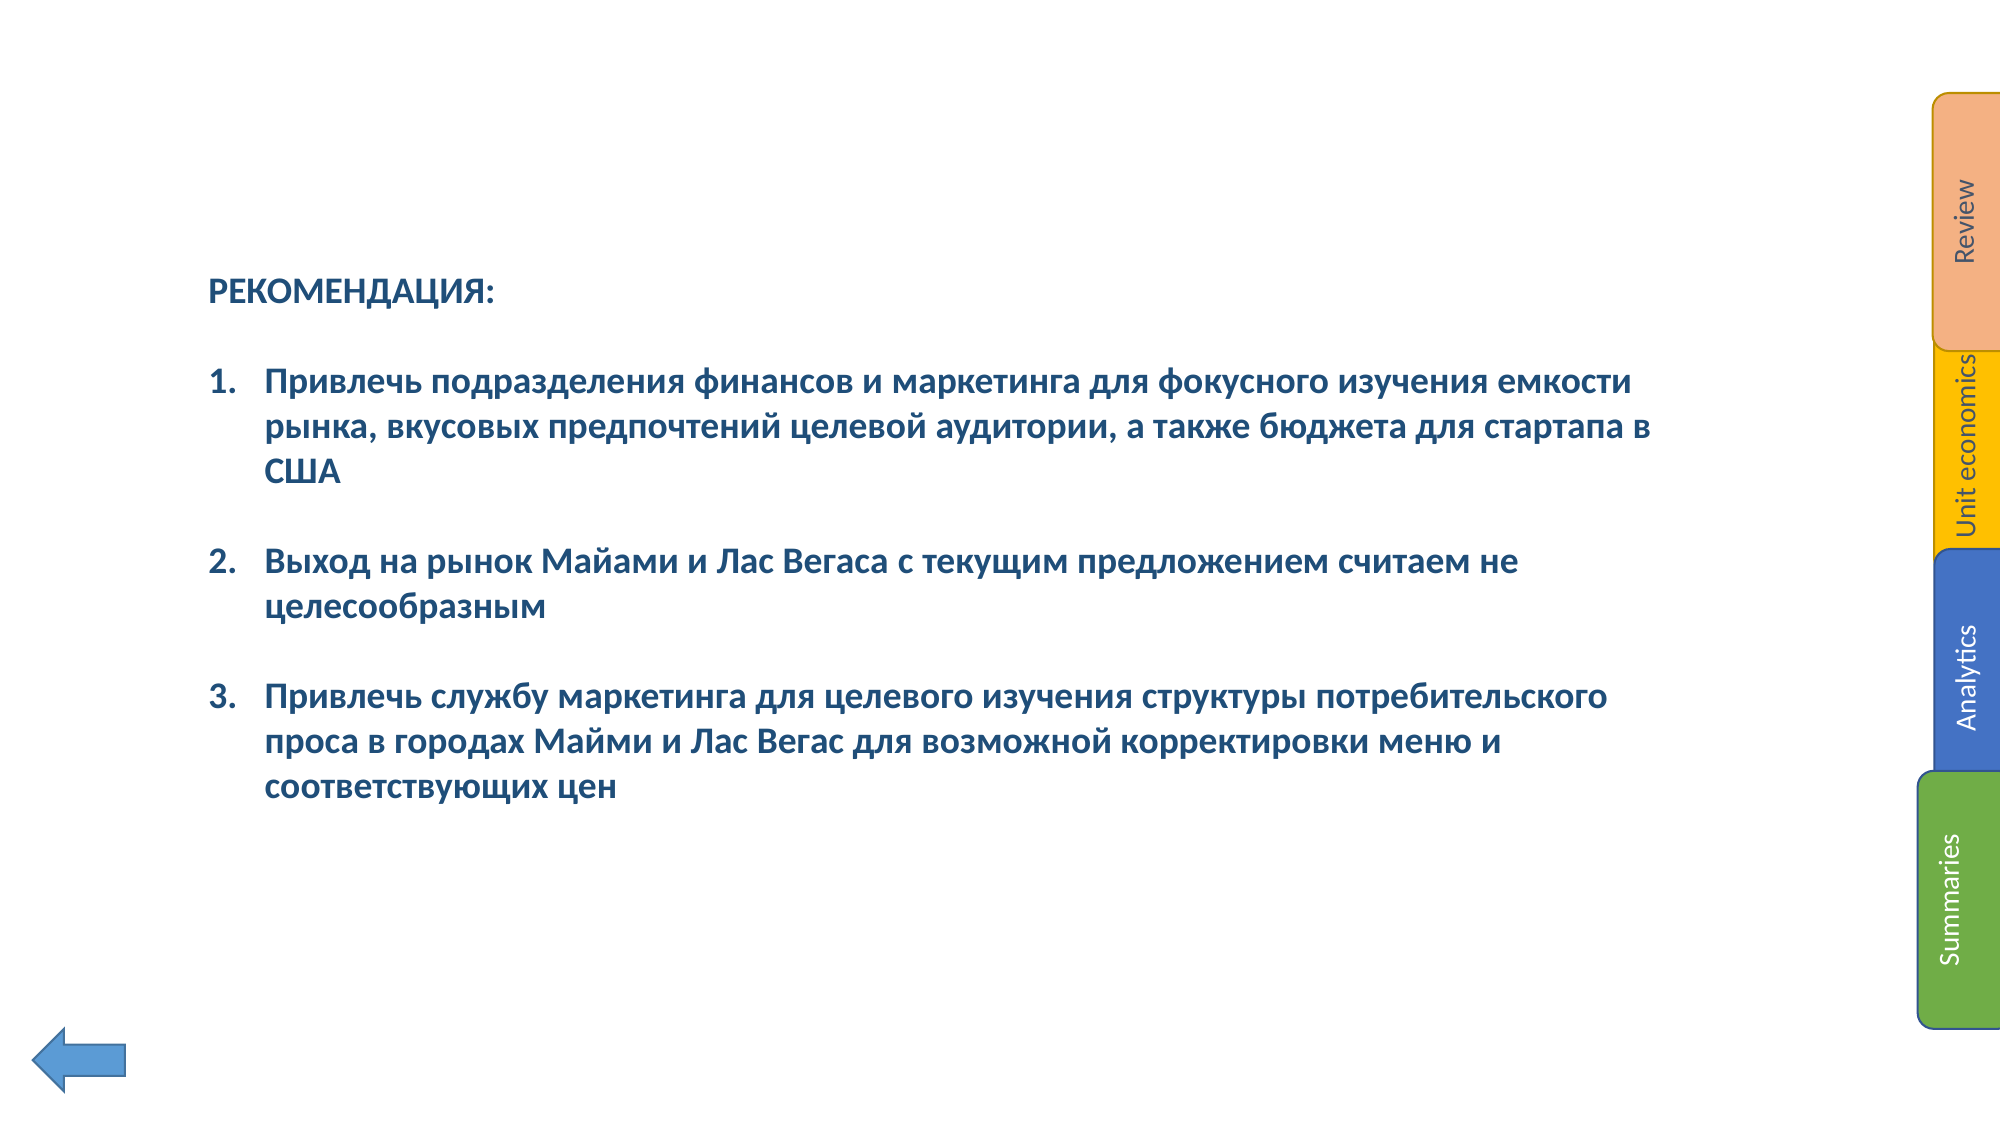

Выводы
Review

РЕКОМЕНДАЦИЯ:

Привлечь подразделения финансов и маркетинга для фокусного изучения емкости рынка, вкусовых предпочтений целевой аудитории, а также бюджета для стартапа в США

Выход на рынок Майами и Лас Вегаса c текущим предложением считаем не целесообразным

Привлечь службу маркетинга для целевого изучения структуры потребительского проса в городах Майми и Лас Вегас для возможной корректировки меню и соответствующих цен

Unit economics
Analytics
Summaries